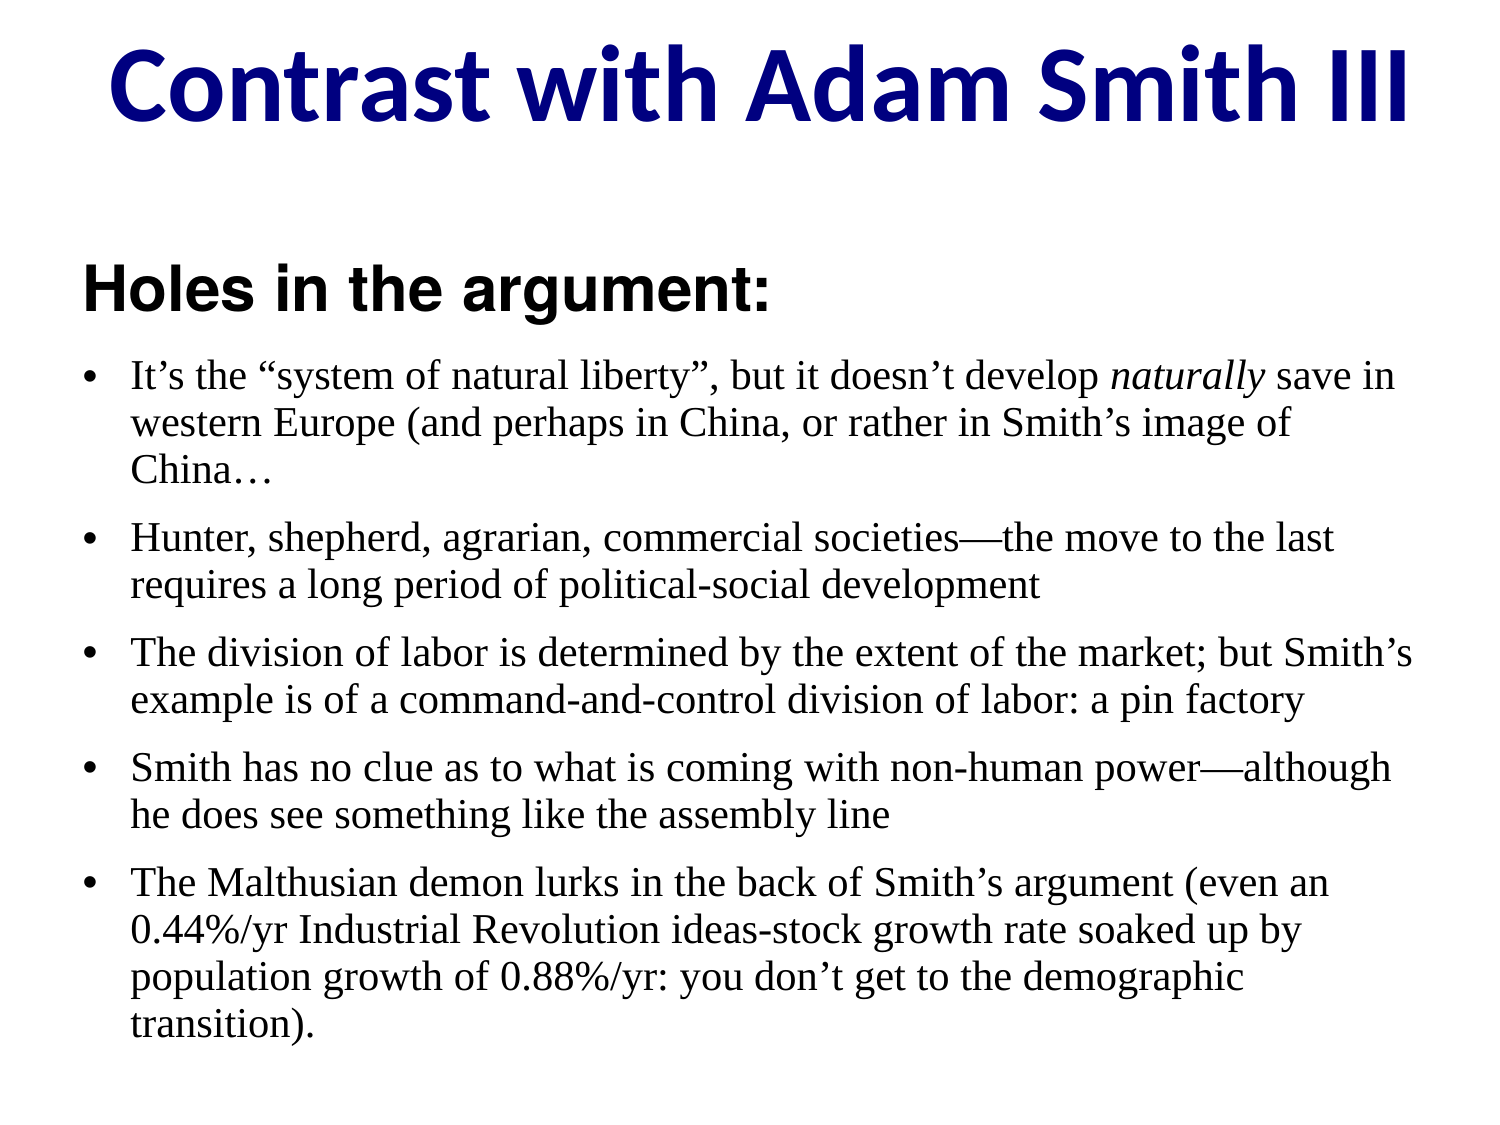

Contrast with Adam Smith III
Holes in the argument:
It’s the “system of natural liberty”, but it doesn’t develop naturally save in western Europe (and perhaps in China, or rather in Smith’s image of China…
Hunter, shepherd, agrarian, commercial societies—the move to the last requires a long period of political-social development
The division of labor is determined by the extent of the market; but Smith’s example is of a command-and-control division of labor: a pin factory
Smith has no clue as to what is coming with non-human power—although he does see something like the assembly line
The Malthusian demon lurks in the back of Smith’s argument (even an 0.44%/yr Industrial Revolution ideas-stock growth rate soaked up by population growth of 0.88%/yr: you don’t get to the demographic transition).